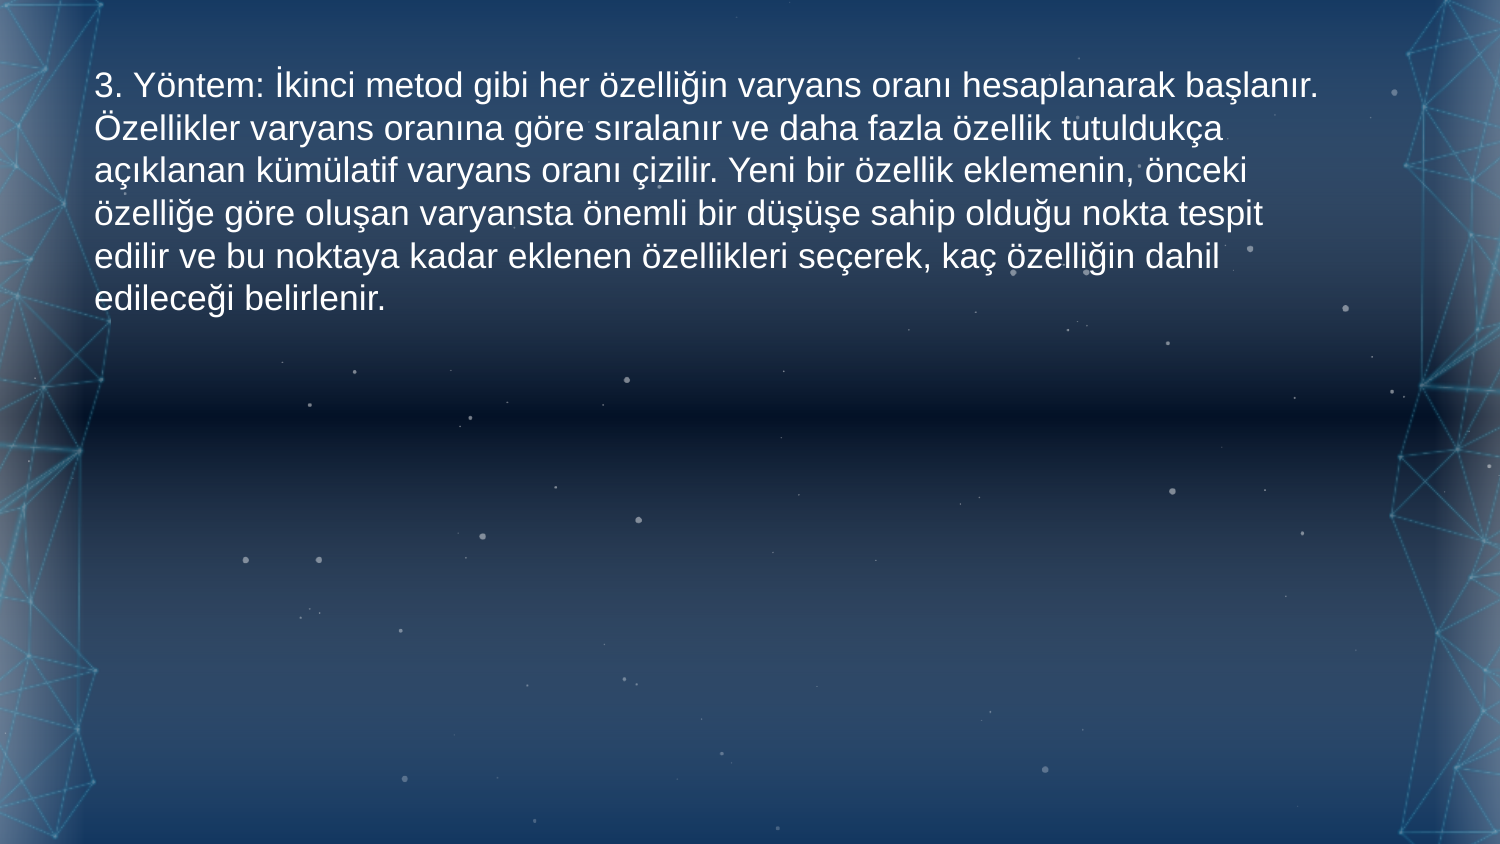

3. Yöntem: İkinci metod gibi her özelliğin varyans oranı hesaplanarak başlanır. Özellikler varyans oranına göre sıralanır ve daha fazla özellik tutuldukça açıklanan kümülatif varyans oranı çizilir. Yeni bir özellik eklemenin, önceki özelliğe göre oluşan varyansta önemli bir düşüşe sahip olduğu nokta tespit edilir ve bu noktaya kadar eklenen özellikleri seçerek, kaç özelliğin dahil edileceği belirlenir.